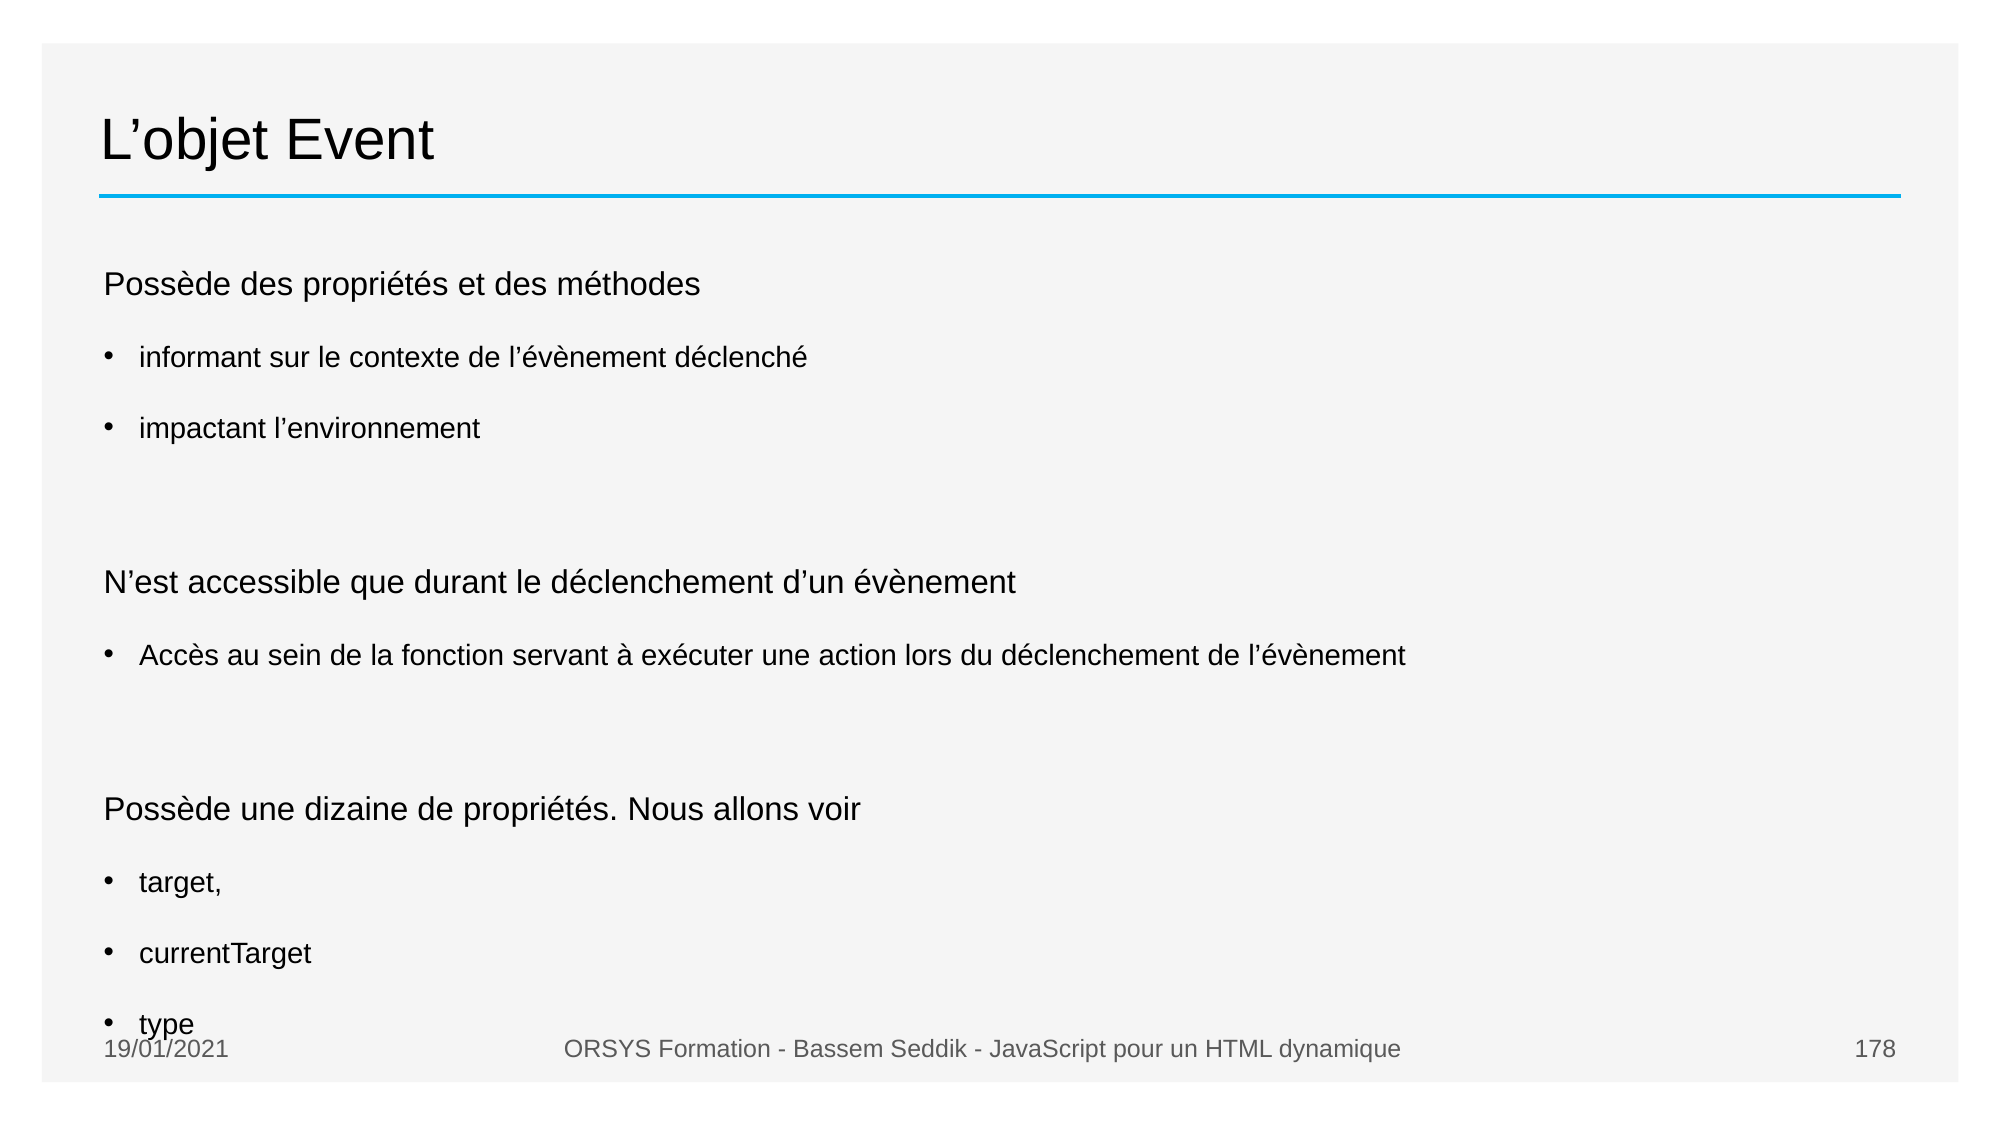

# L’objet Event
Possède des propriétés et des méthodes
informant sur le contexte de l’évènement déclenché
impactant l’environnement

N’est accessible que durant le déclenchement d’un évènement
Accès au sein de la fonction servant à exécuter une action lors du déclenchement de l’évènement

Possède une dizaine de propriétés. Nous allons voir
target,
currentTarget
type

19/01/2021
ORSYS Formation - Bassem Seddik - JavaScript pour un HTML dynamique
178